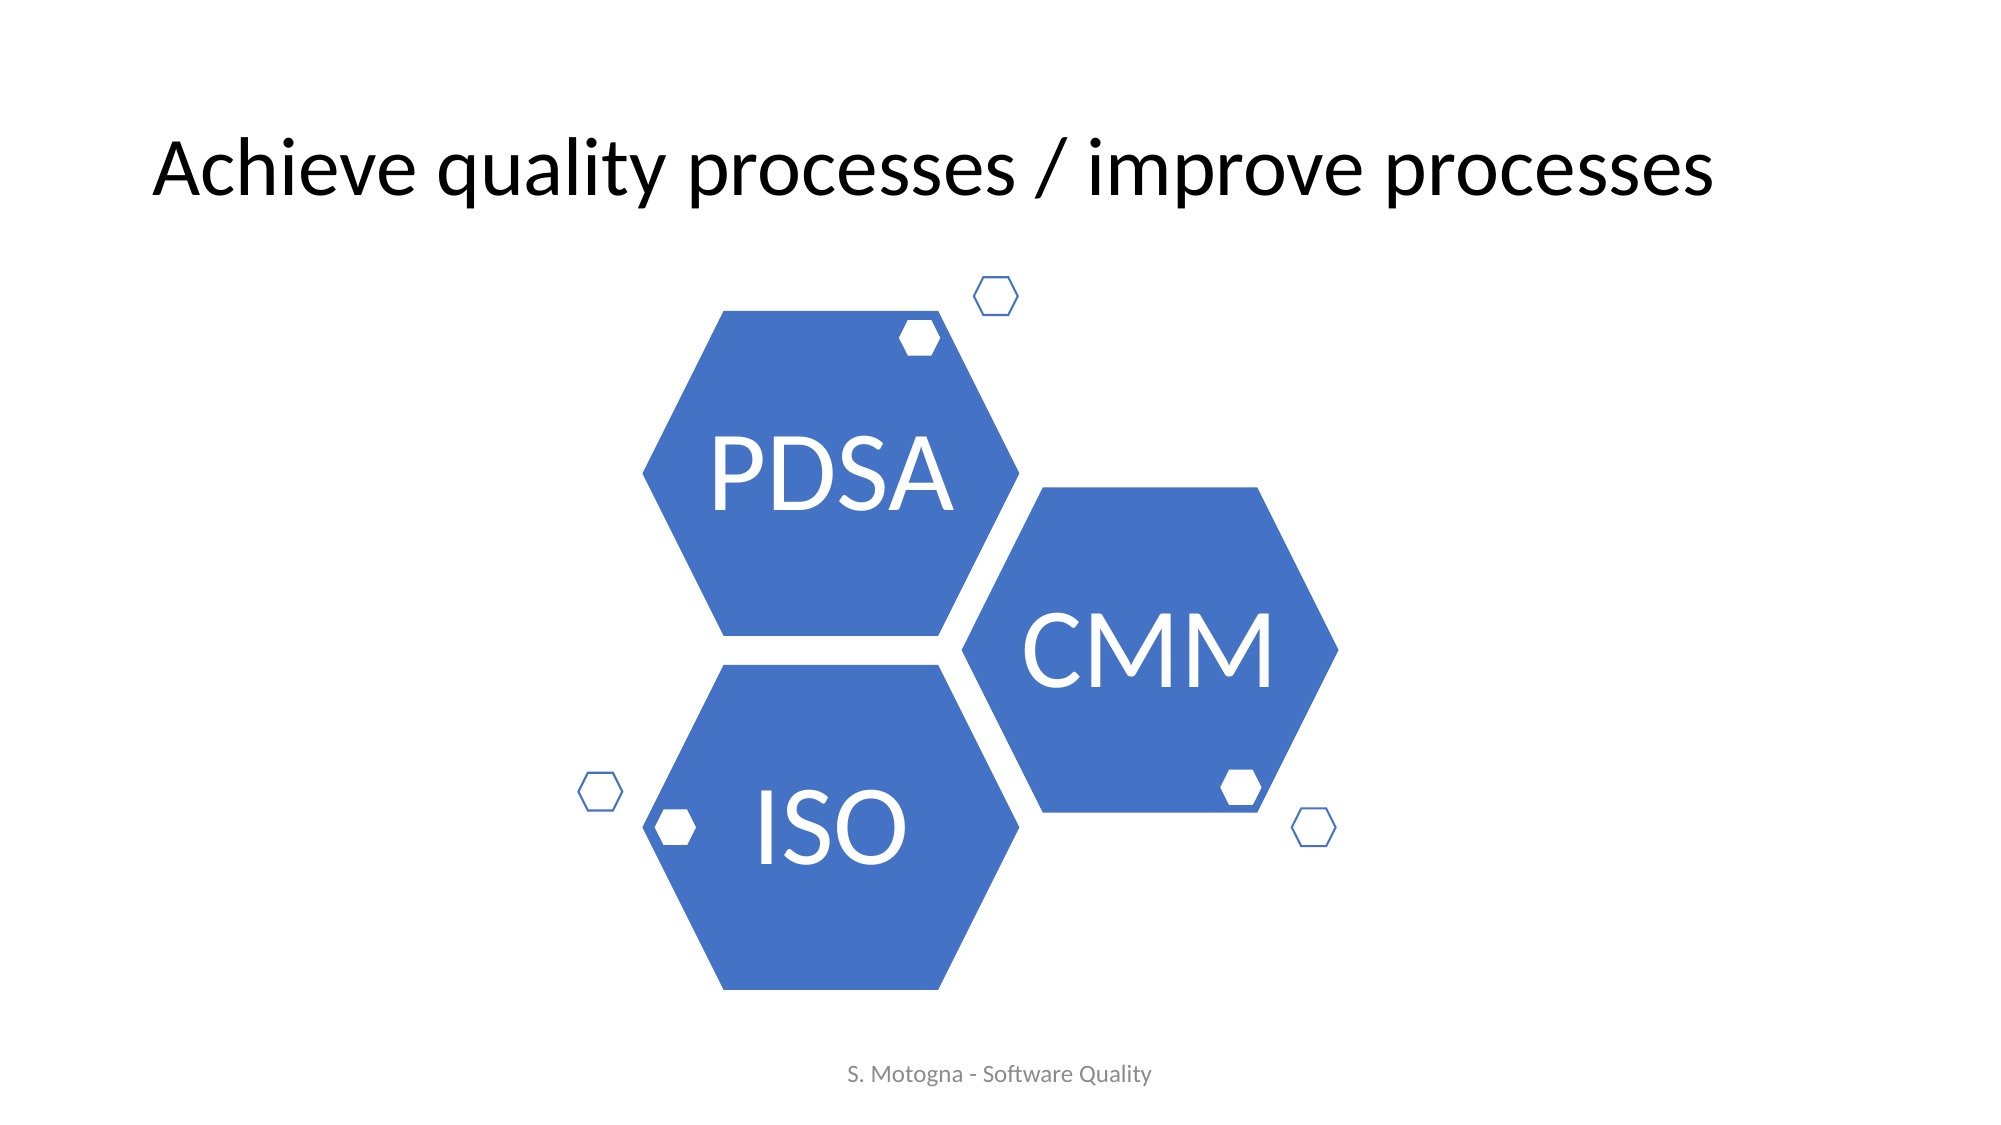

# Achieve quality processes / improve processes

PDSA

CMM
ISO

S. Motogna - Software Quality